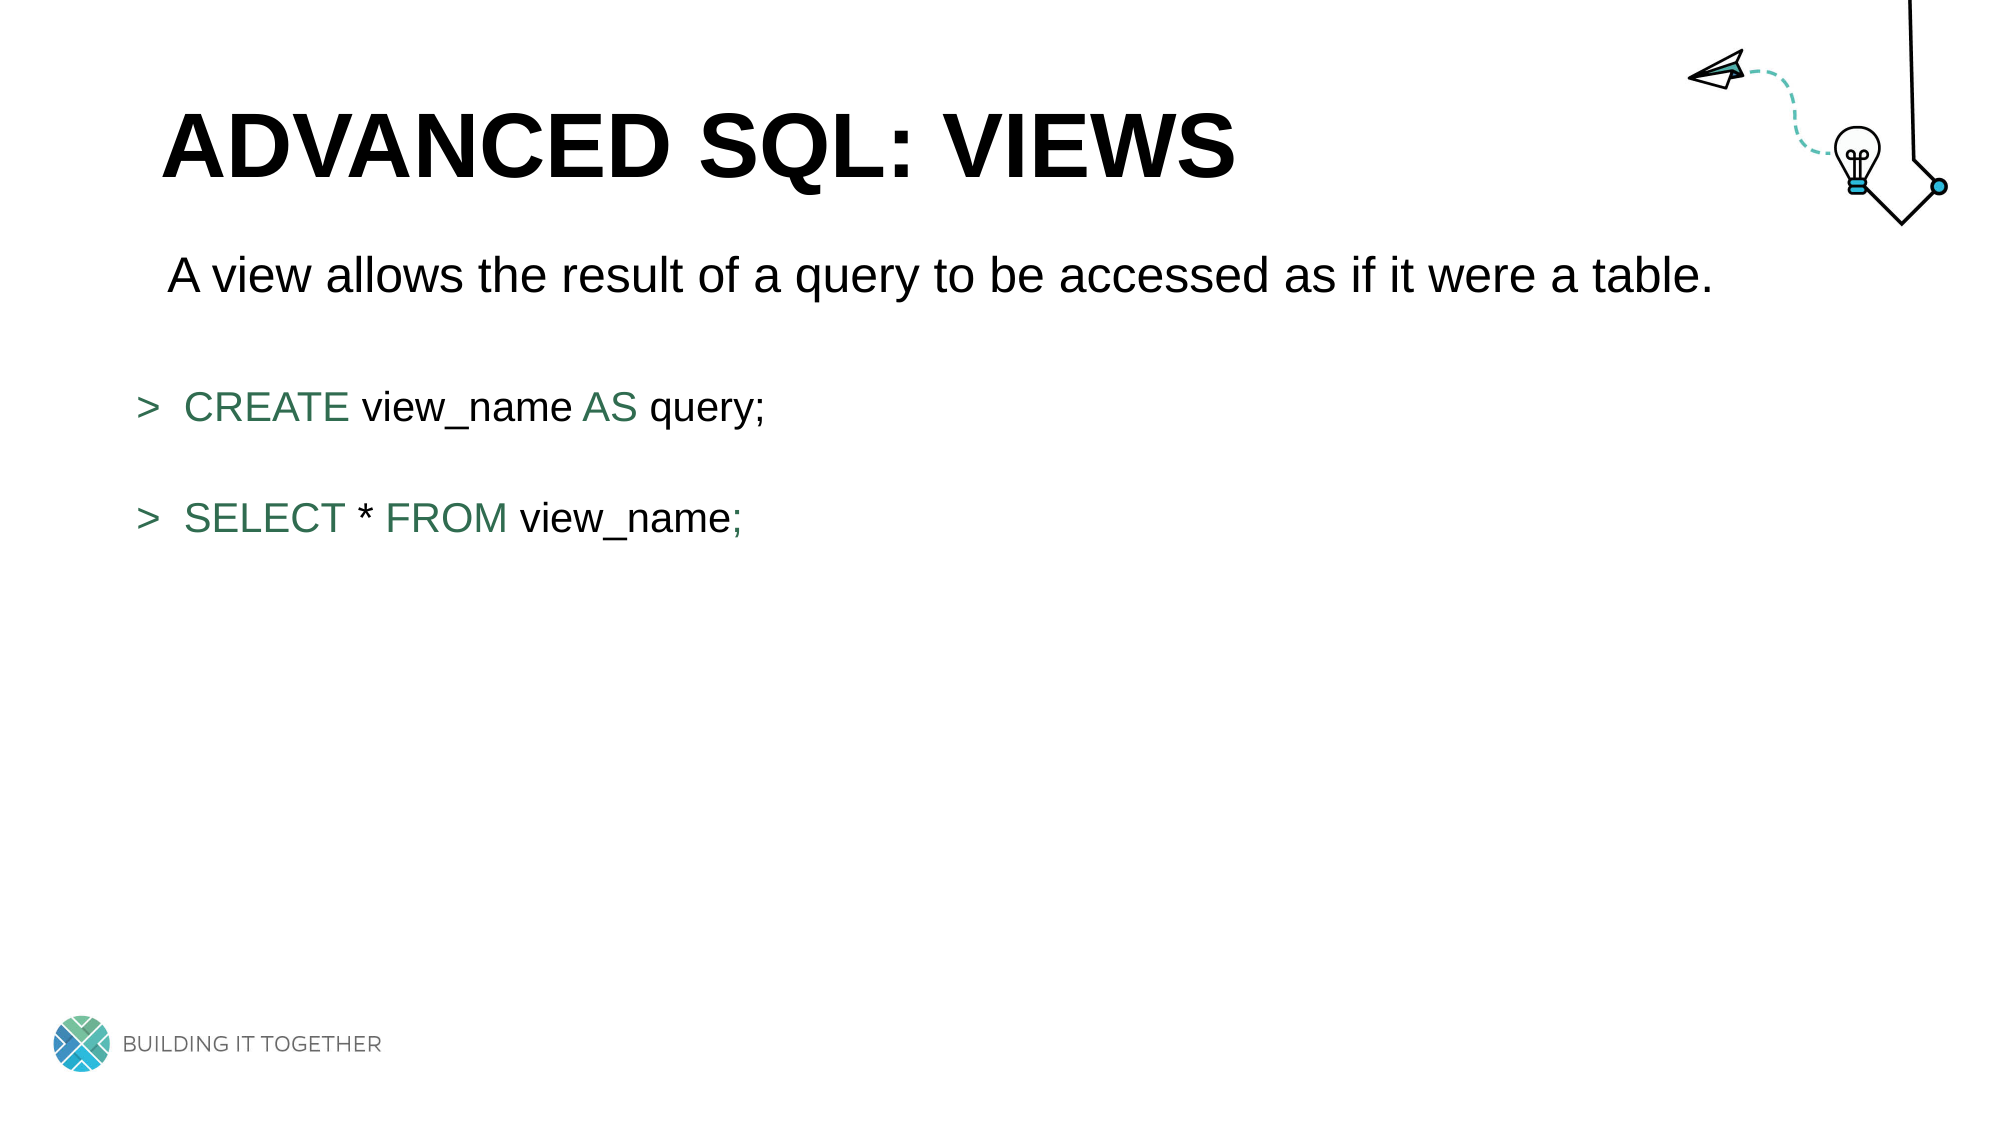

# Advanced Sql: views
A view allows the result of a query to be accessed as if it were a table.
>  CREATE view_name AS query;
>  SELECT * FROM view_name;